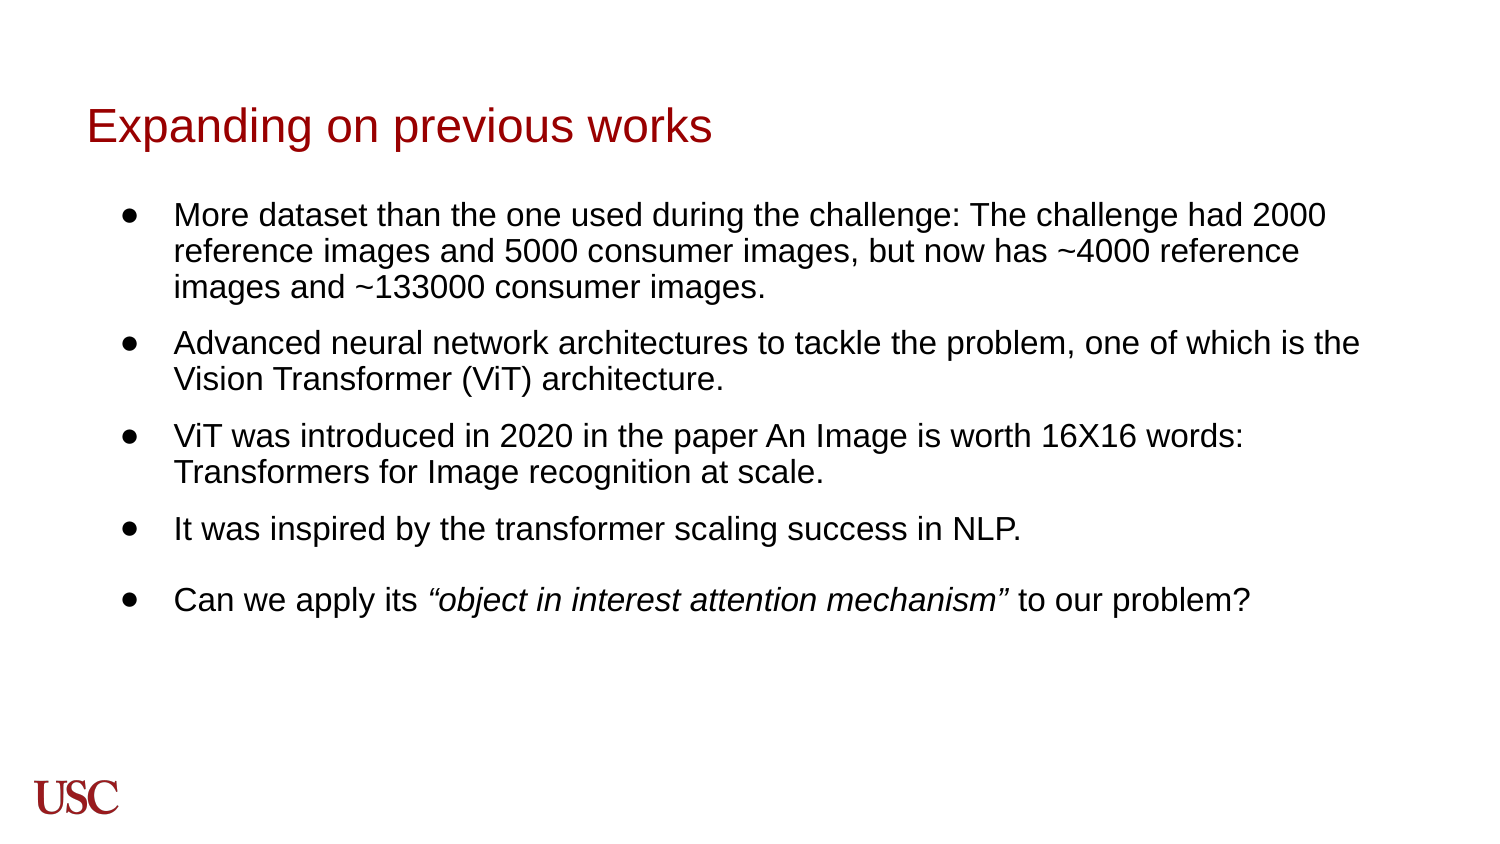

# Expanding on previous works
More dataset than the one used during the challenge: The challenge had 2000 reference images and 5000 consumer images, but now has ~4000 reference images and ~133000 consumer images.
Advanced neural network architectures to tackle the problem, one of which is the Vision Transformer (ViT) architecture.
ViT was introduced in 2020 in the paper An Image is worth 16X16 words: Transformers for Image recognition at scale.
It was inspired by the transformer scaling success in NLP.
Can we apply its “object in interest attention mechanism” to our problem?